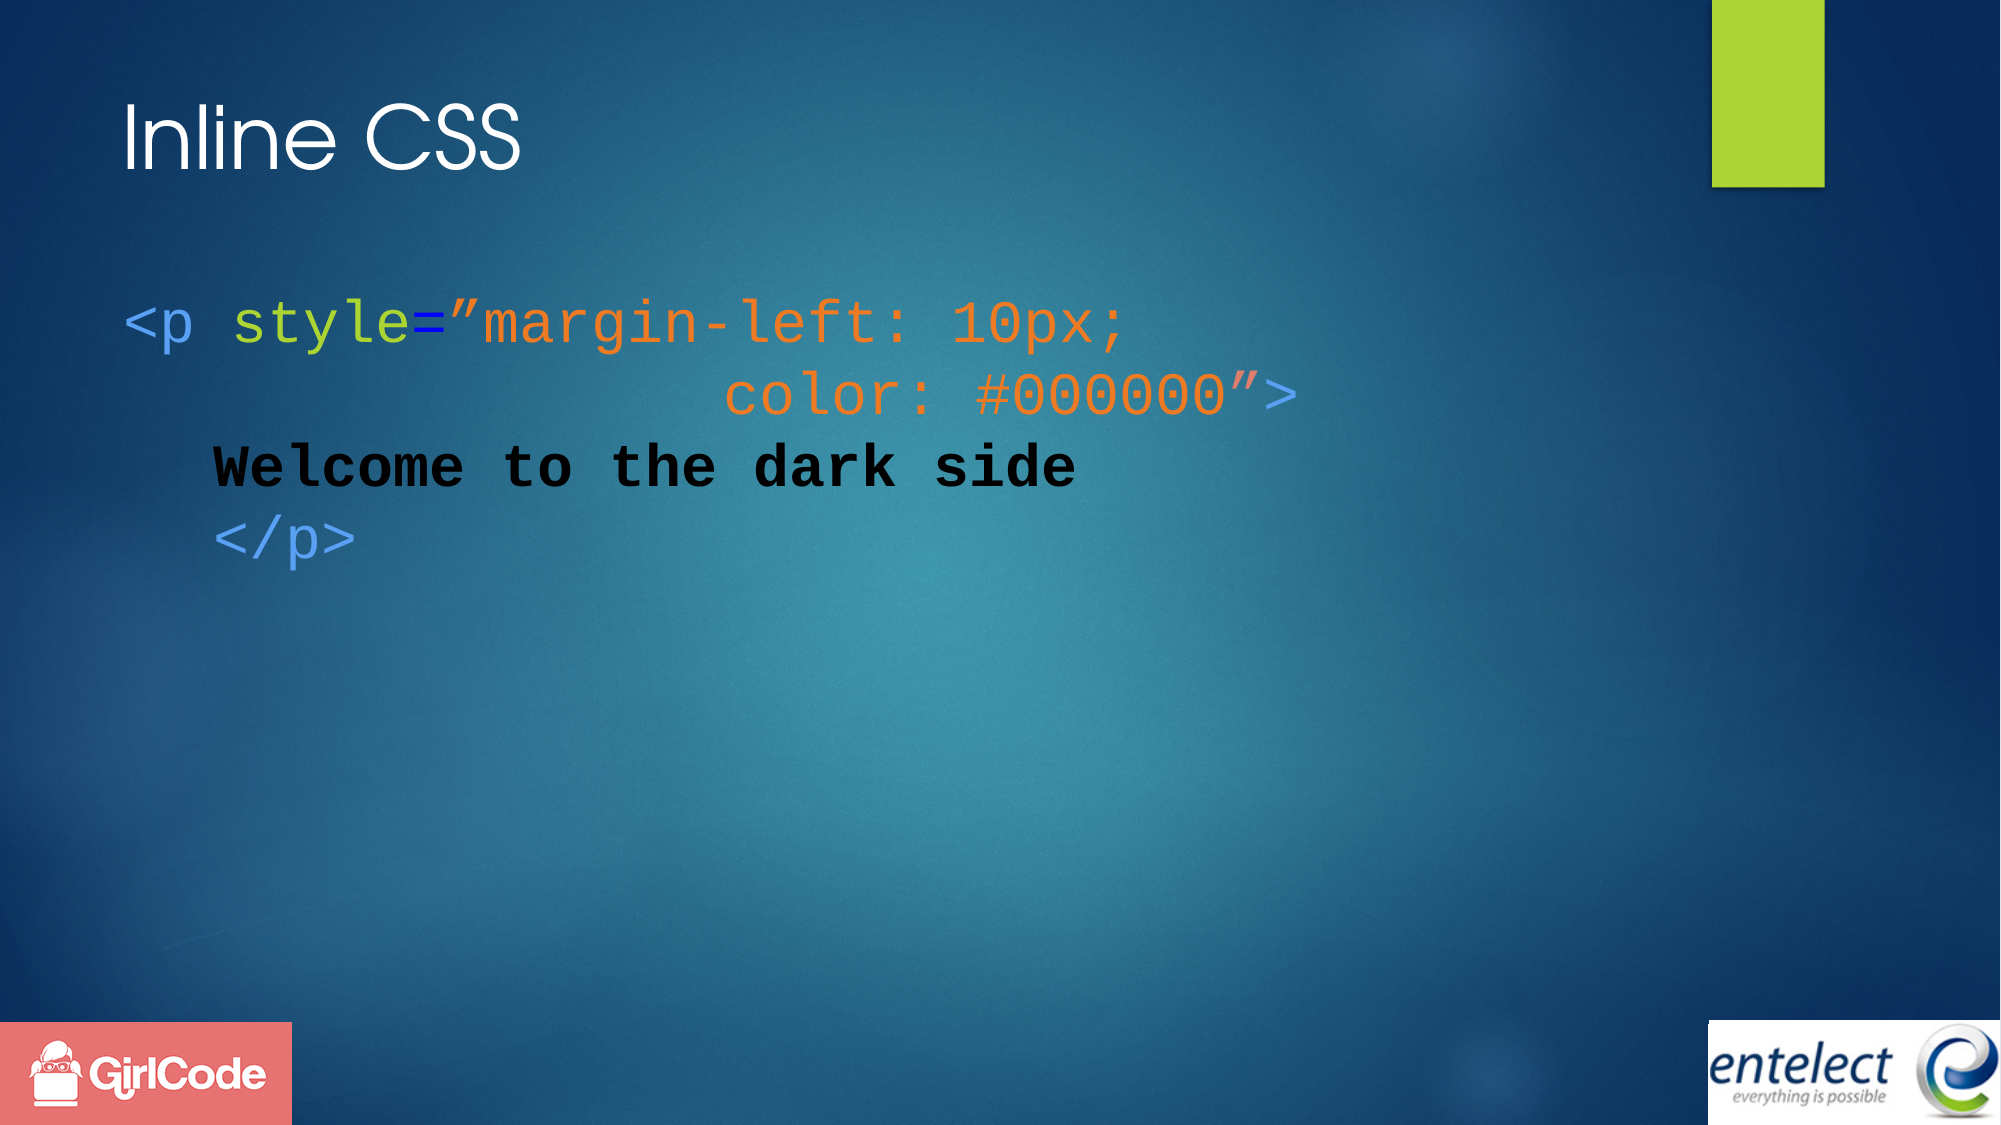

# Inline CSS

<p style=”margin-left: 10px;
				color: #000000”>
Welcome to the dark side
</p>